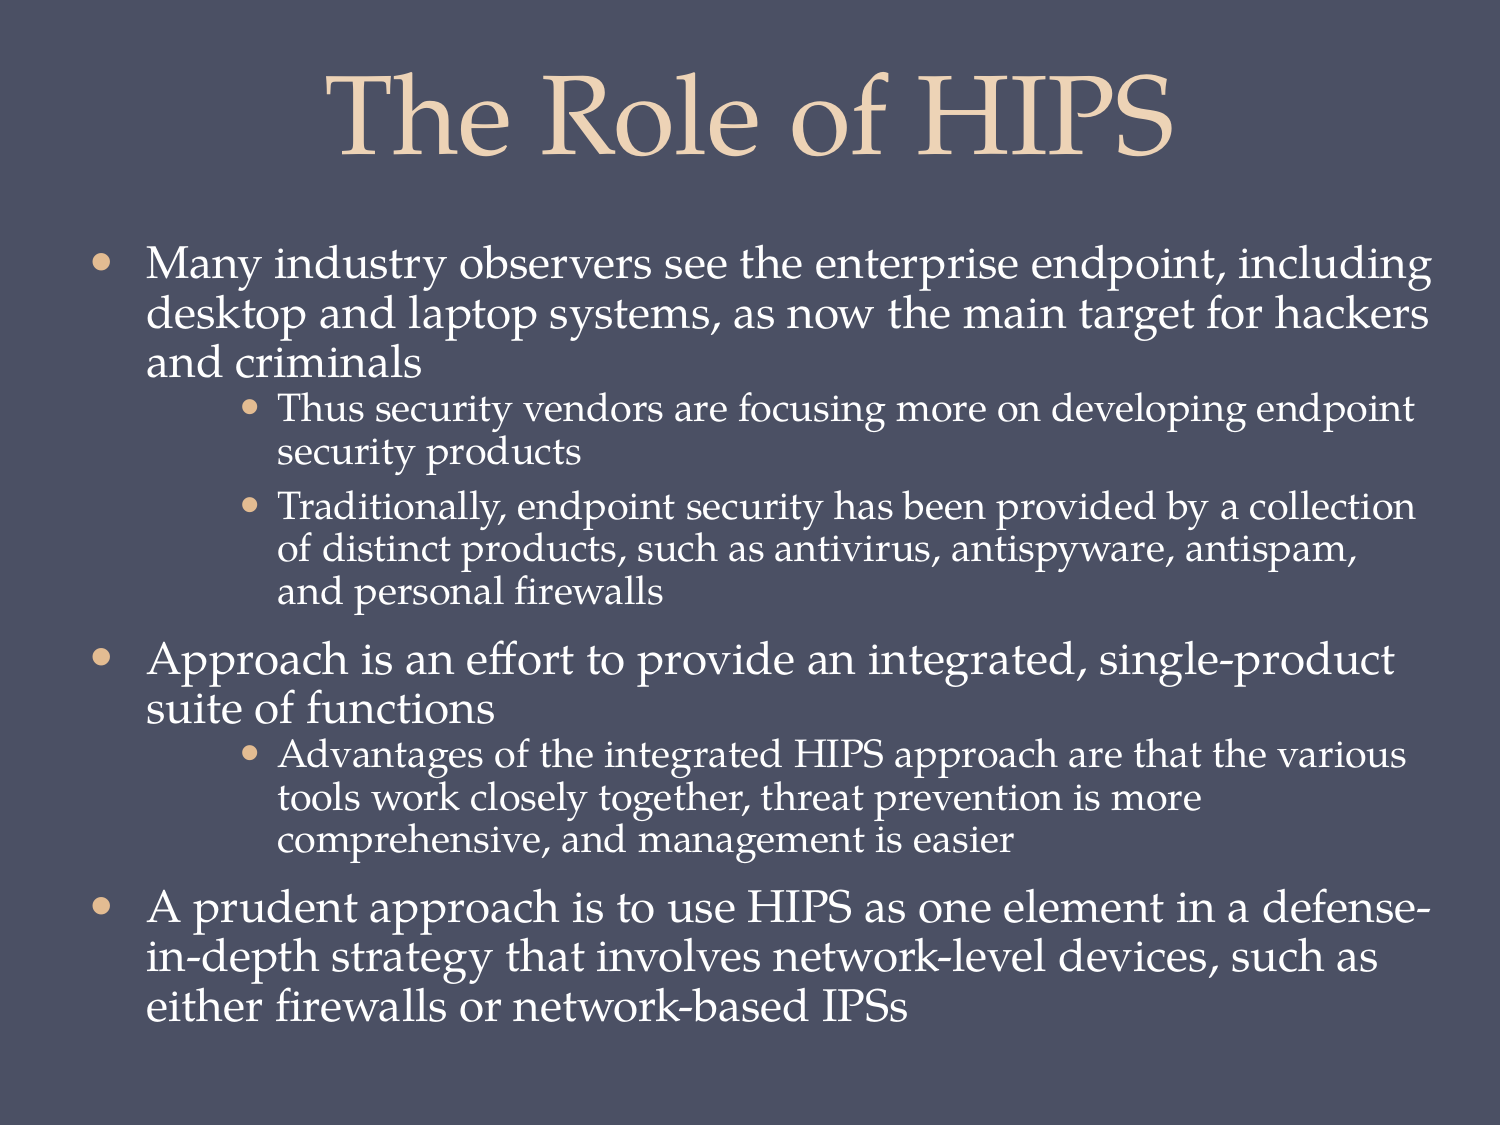

# The Role of HIPS

Many industry observers see the enterprise endpoint, including desktop and laptop systems, as now the main target for hackers and criminals
Thus security vendors are focusing more on developing endpoint security products
Traditionally, endpoint security has been provided by a collection of distinct products, such as antivirus, antispyware, antispam, and personal firewalls
Approach is an effort to provide an integrated, single-product suite of functions
Advantages of the integrated HIPS approach are that the various tools work closely together, threat prevention is more comprehensive, and management is easier
A prudent approach is to use HIPS as one element in a defense-in-depth strategy that involves network-level devices, such as either firewalls or network-based IPSs